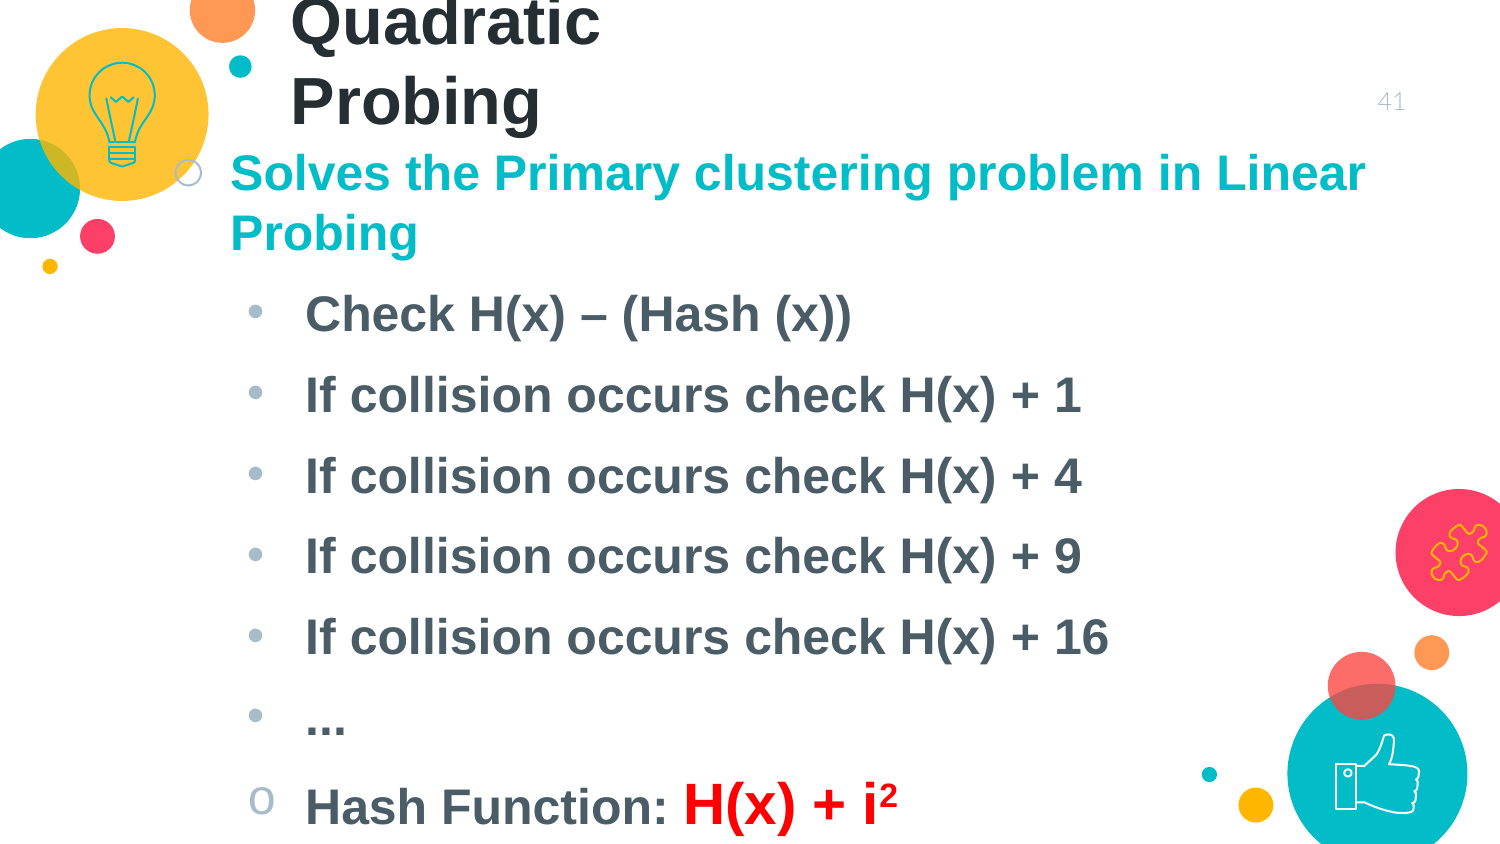

Quadratic Probing
41
Solves the Primary clustering problem in Linear Probing
Check H(x) – (Hash (x))
If collision occurs check H(x) + 1
If collision occurs check H(x) + 4
If collision occurs check H(x) + 9
If collision occurs check H(x) + 16
...
Hash Function: H(x) + i2